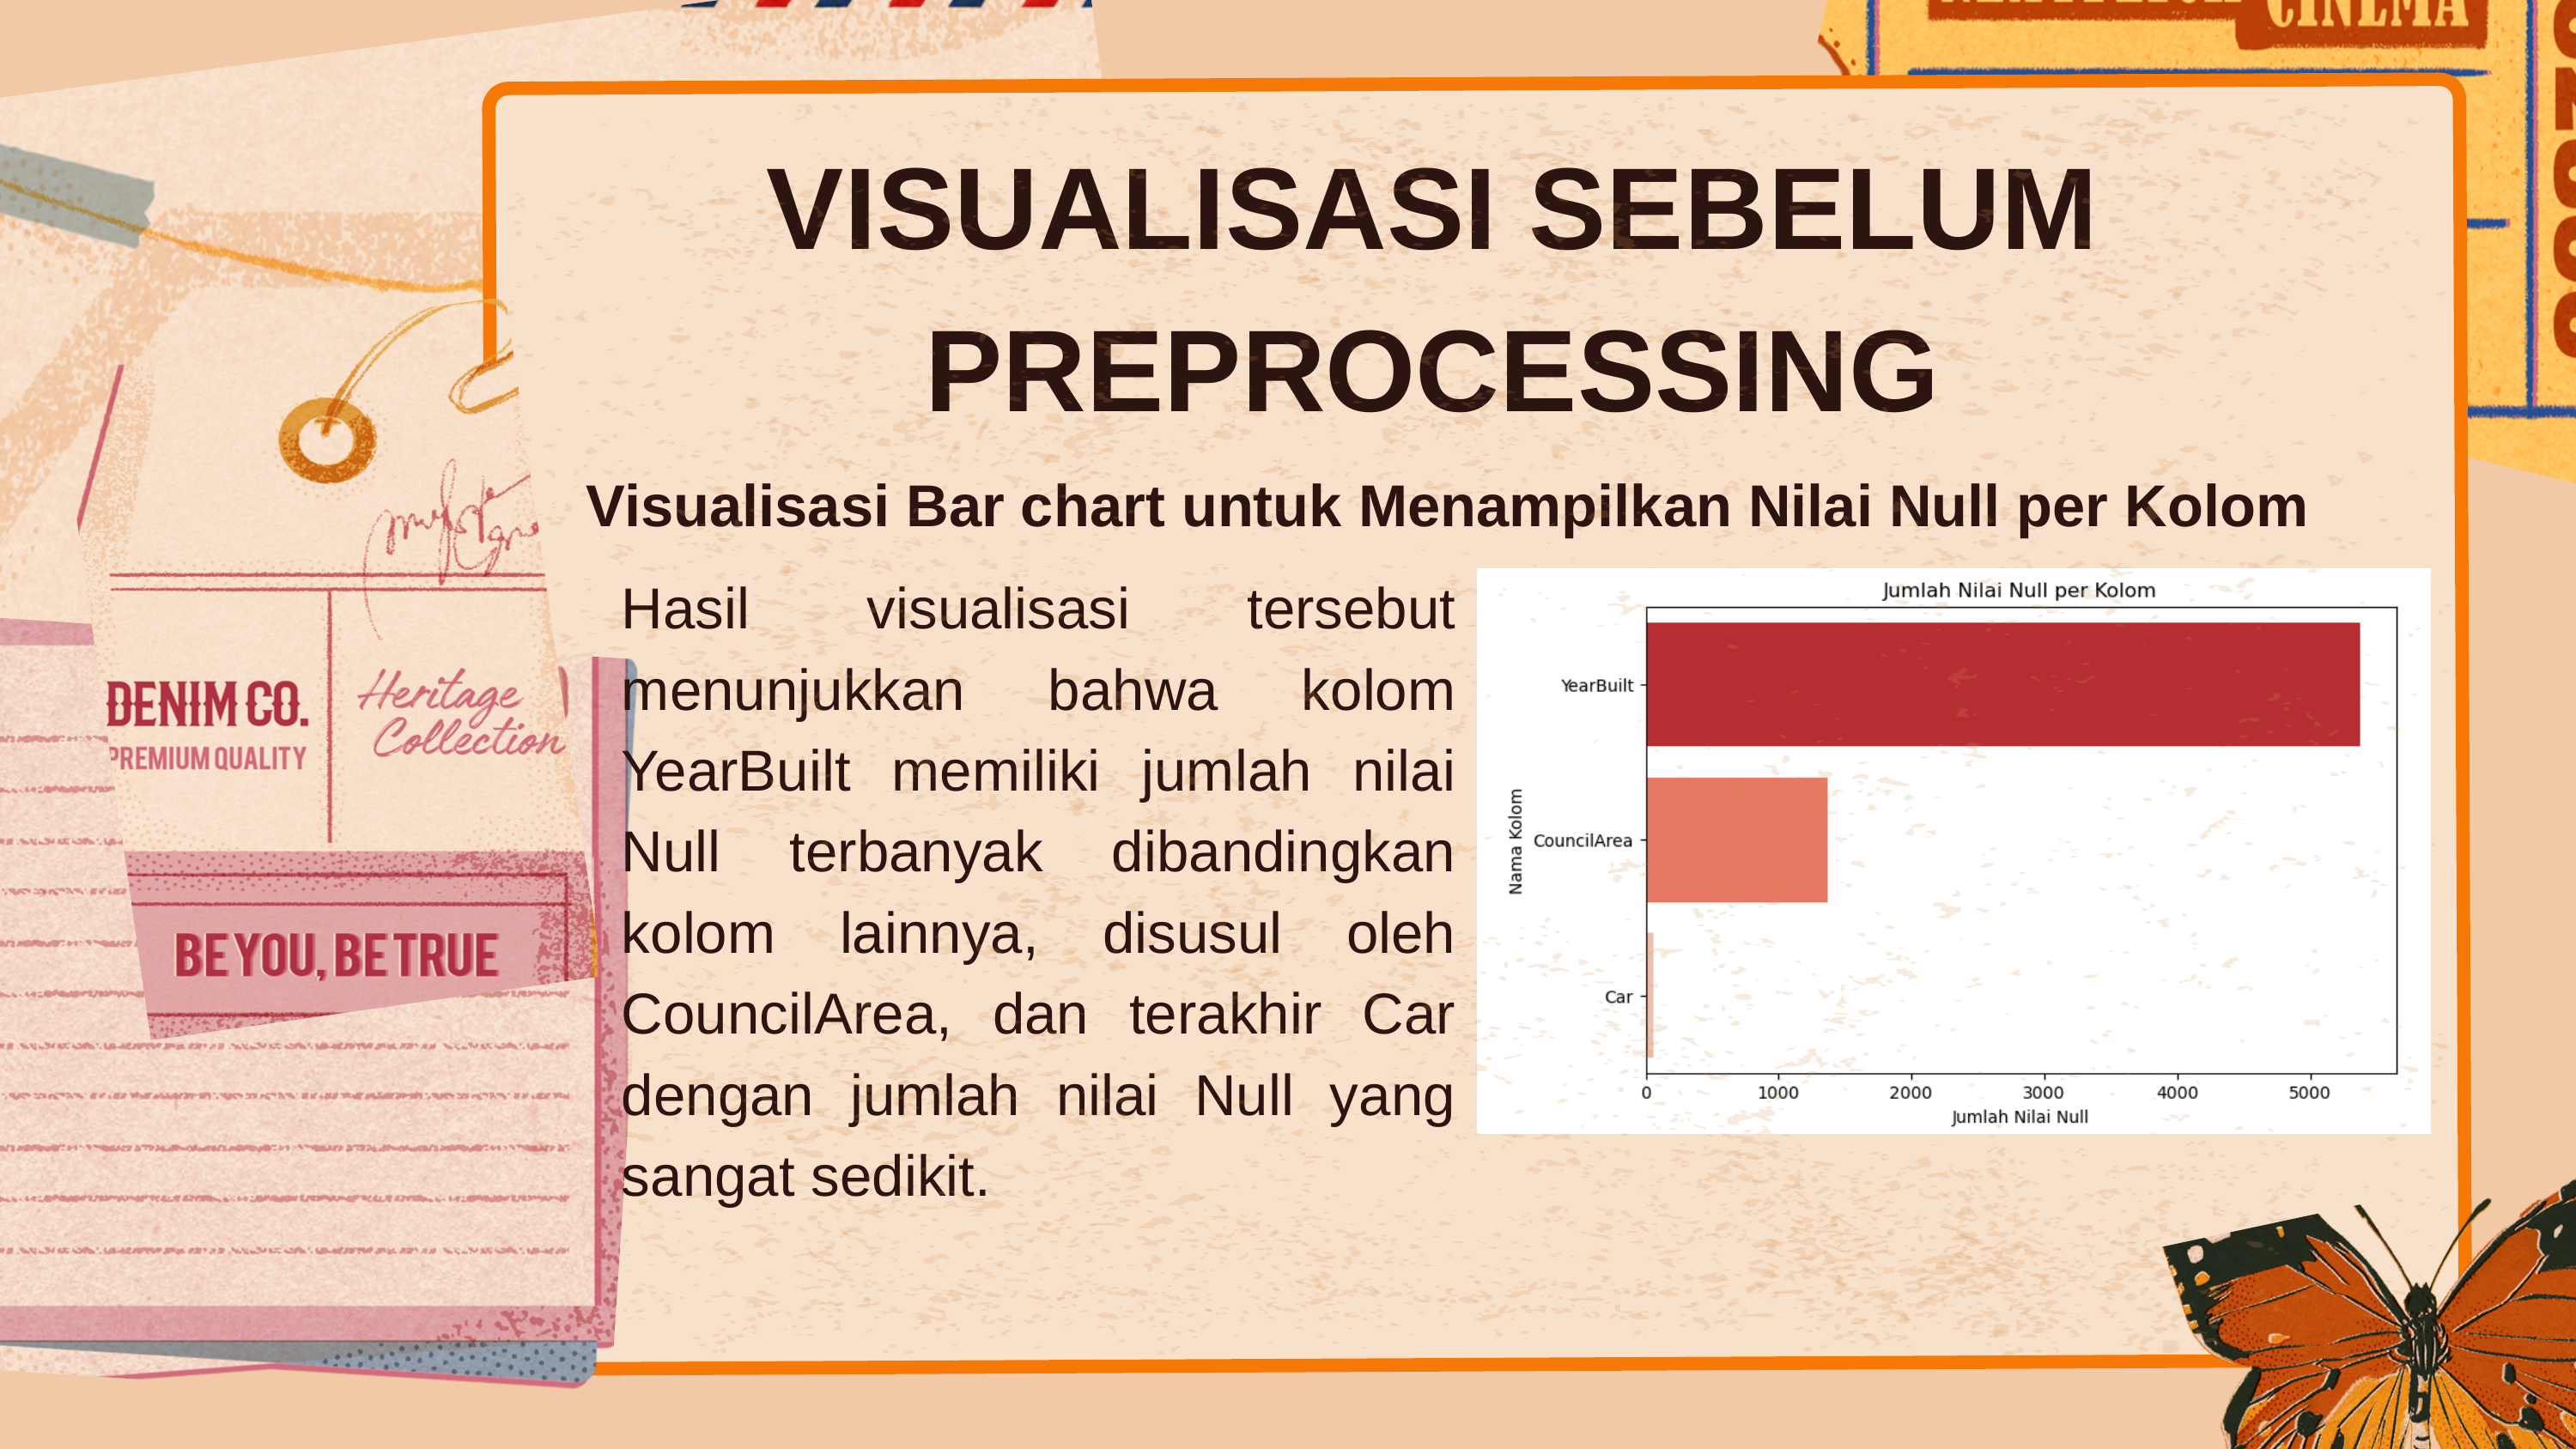

VISUALISASI SEBELUM PREPROCESSING

Visualisasi Bar chart untuk Menampilkan Nilai Null per Kolom
Hasil visualisasi tersebut menunjukkan bahwa kolom YearBuilt memiliki jumlah nilai Null terbanyak dibandingkan kolom lainnya, disusul oleh CouncilArea, dan terakhir Car dengan jumlah nilai Null yang sangat sedikit.